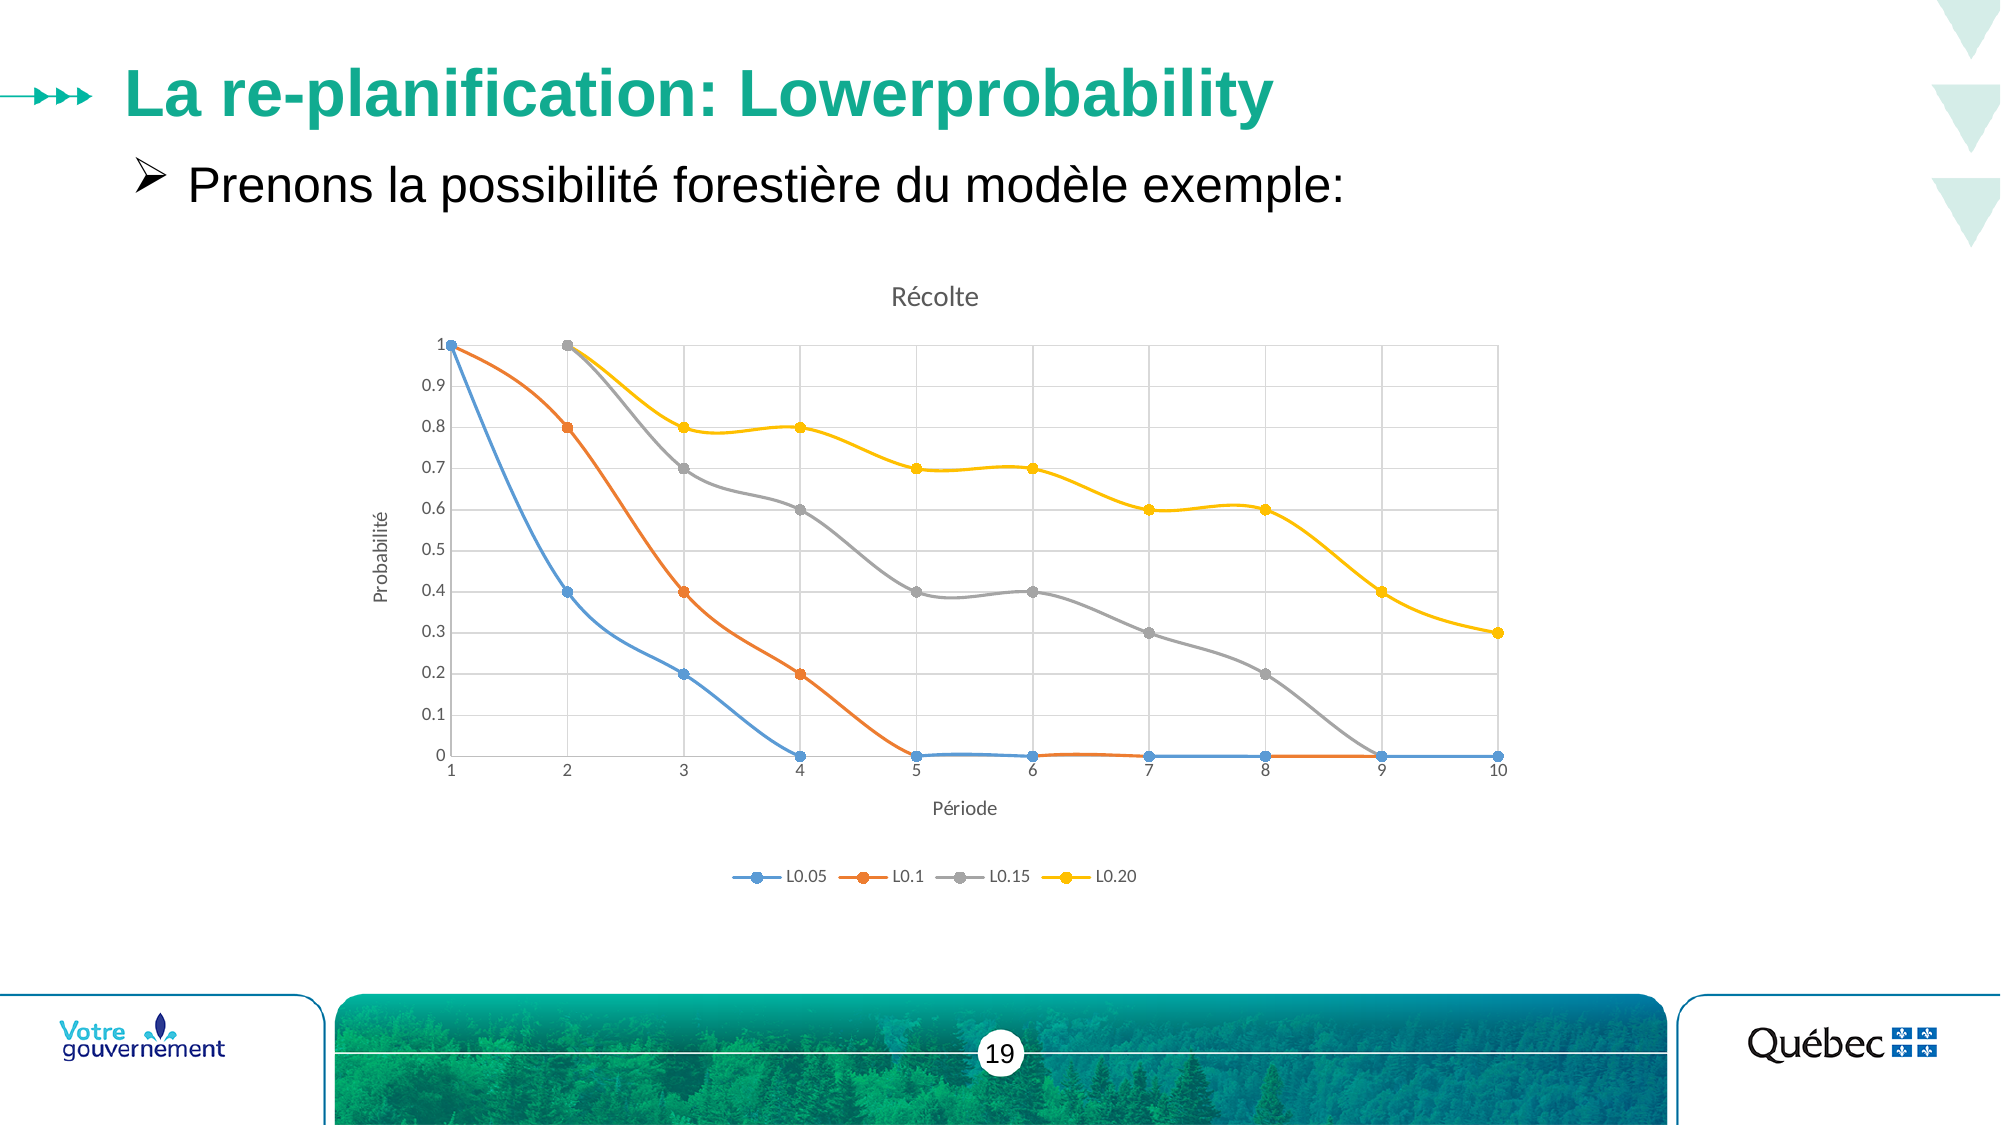

# La re-planification: Lowerprobability
Prenons la possibilité forestière du modèle exemple:

### Chart: Récolte

| Category | L0.05 | L0.1 | L0.15 | L0.20 |
|---|---|---|---|---|
19